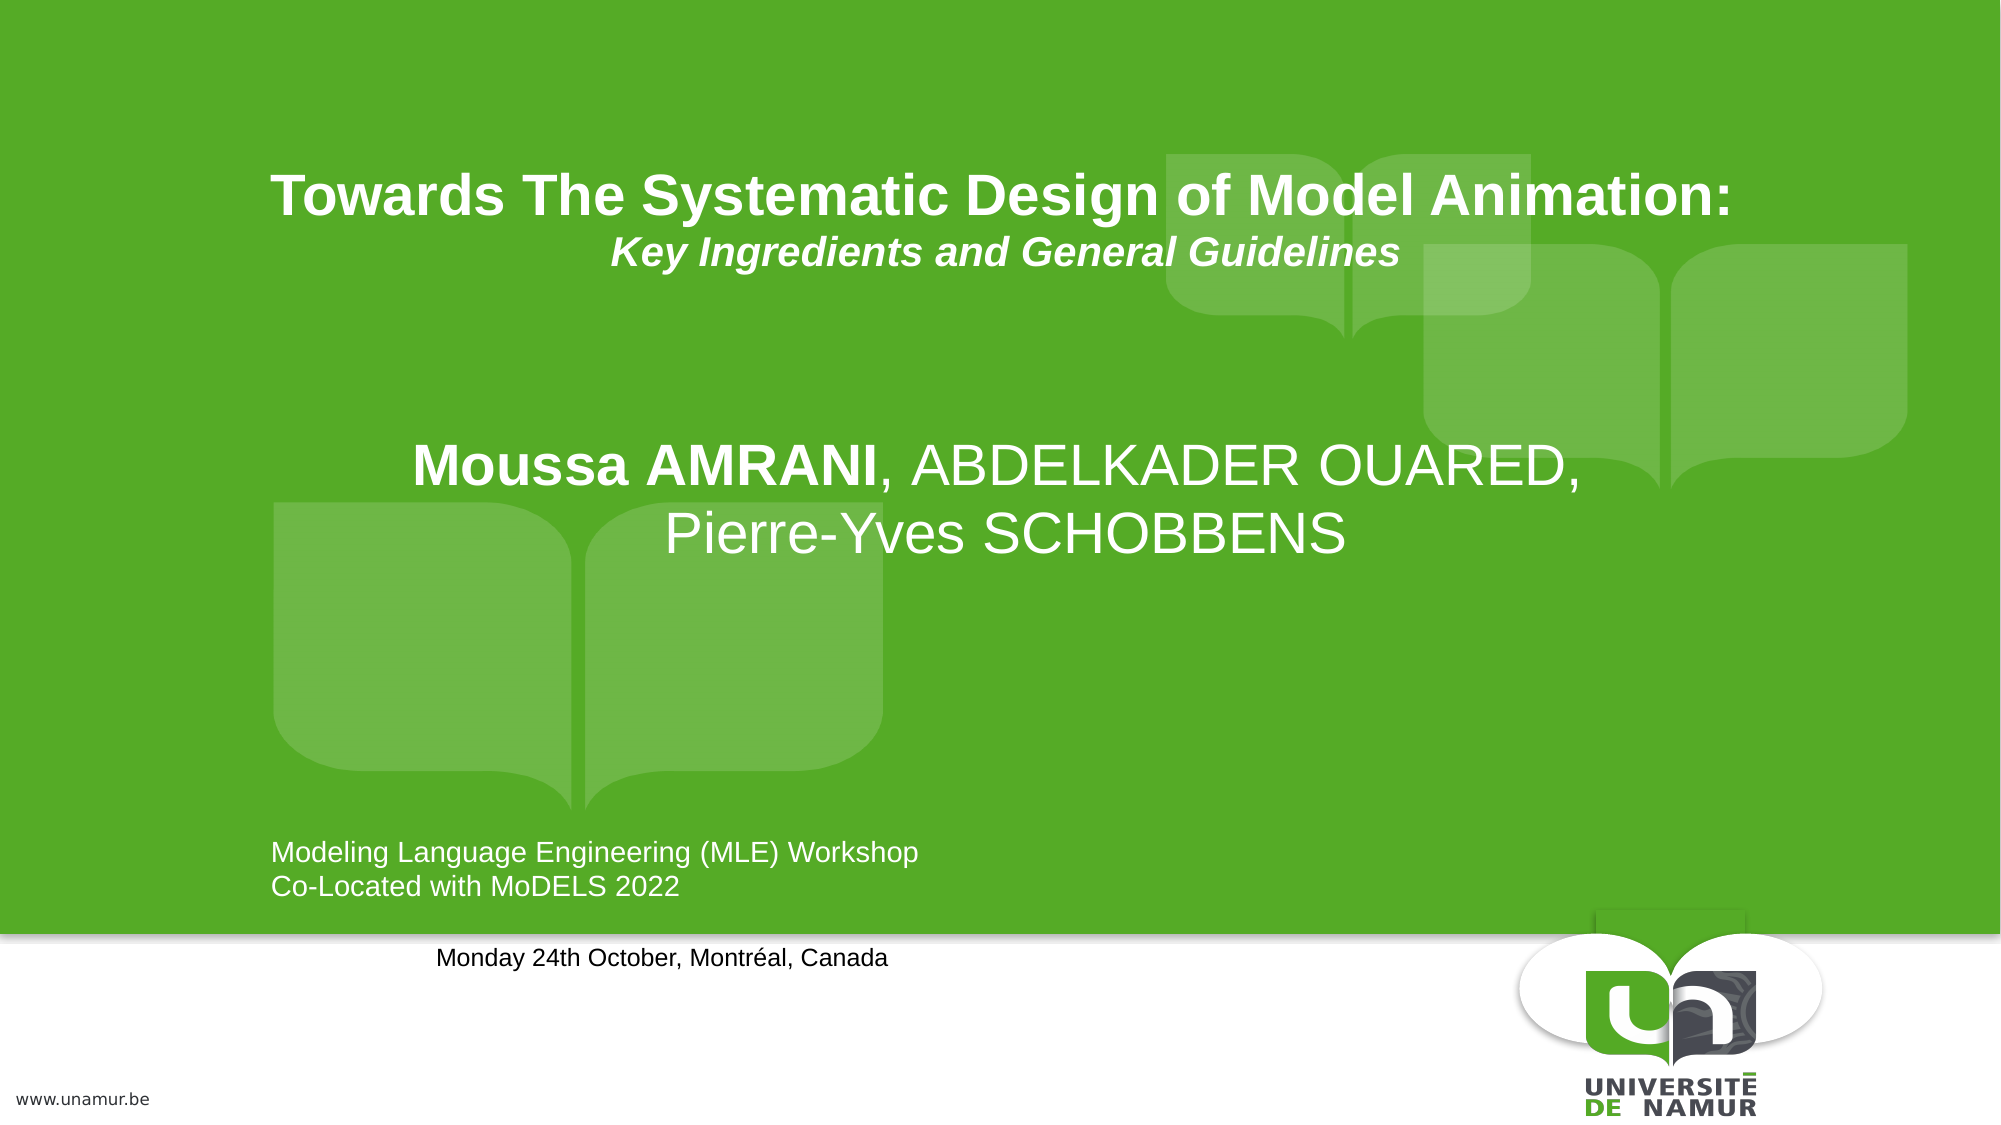

Towards The Systematic Design of Model Animation:
Key Ingredients and General Guidelines

Moussa Amrani, Abdelkader Ouared,
Pierre-Yves Schobbens

Modeling Language Engineering (Mle) Workshop
Co-Located with MoDELS 2022
Monday 24th October, Montréal, Canada